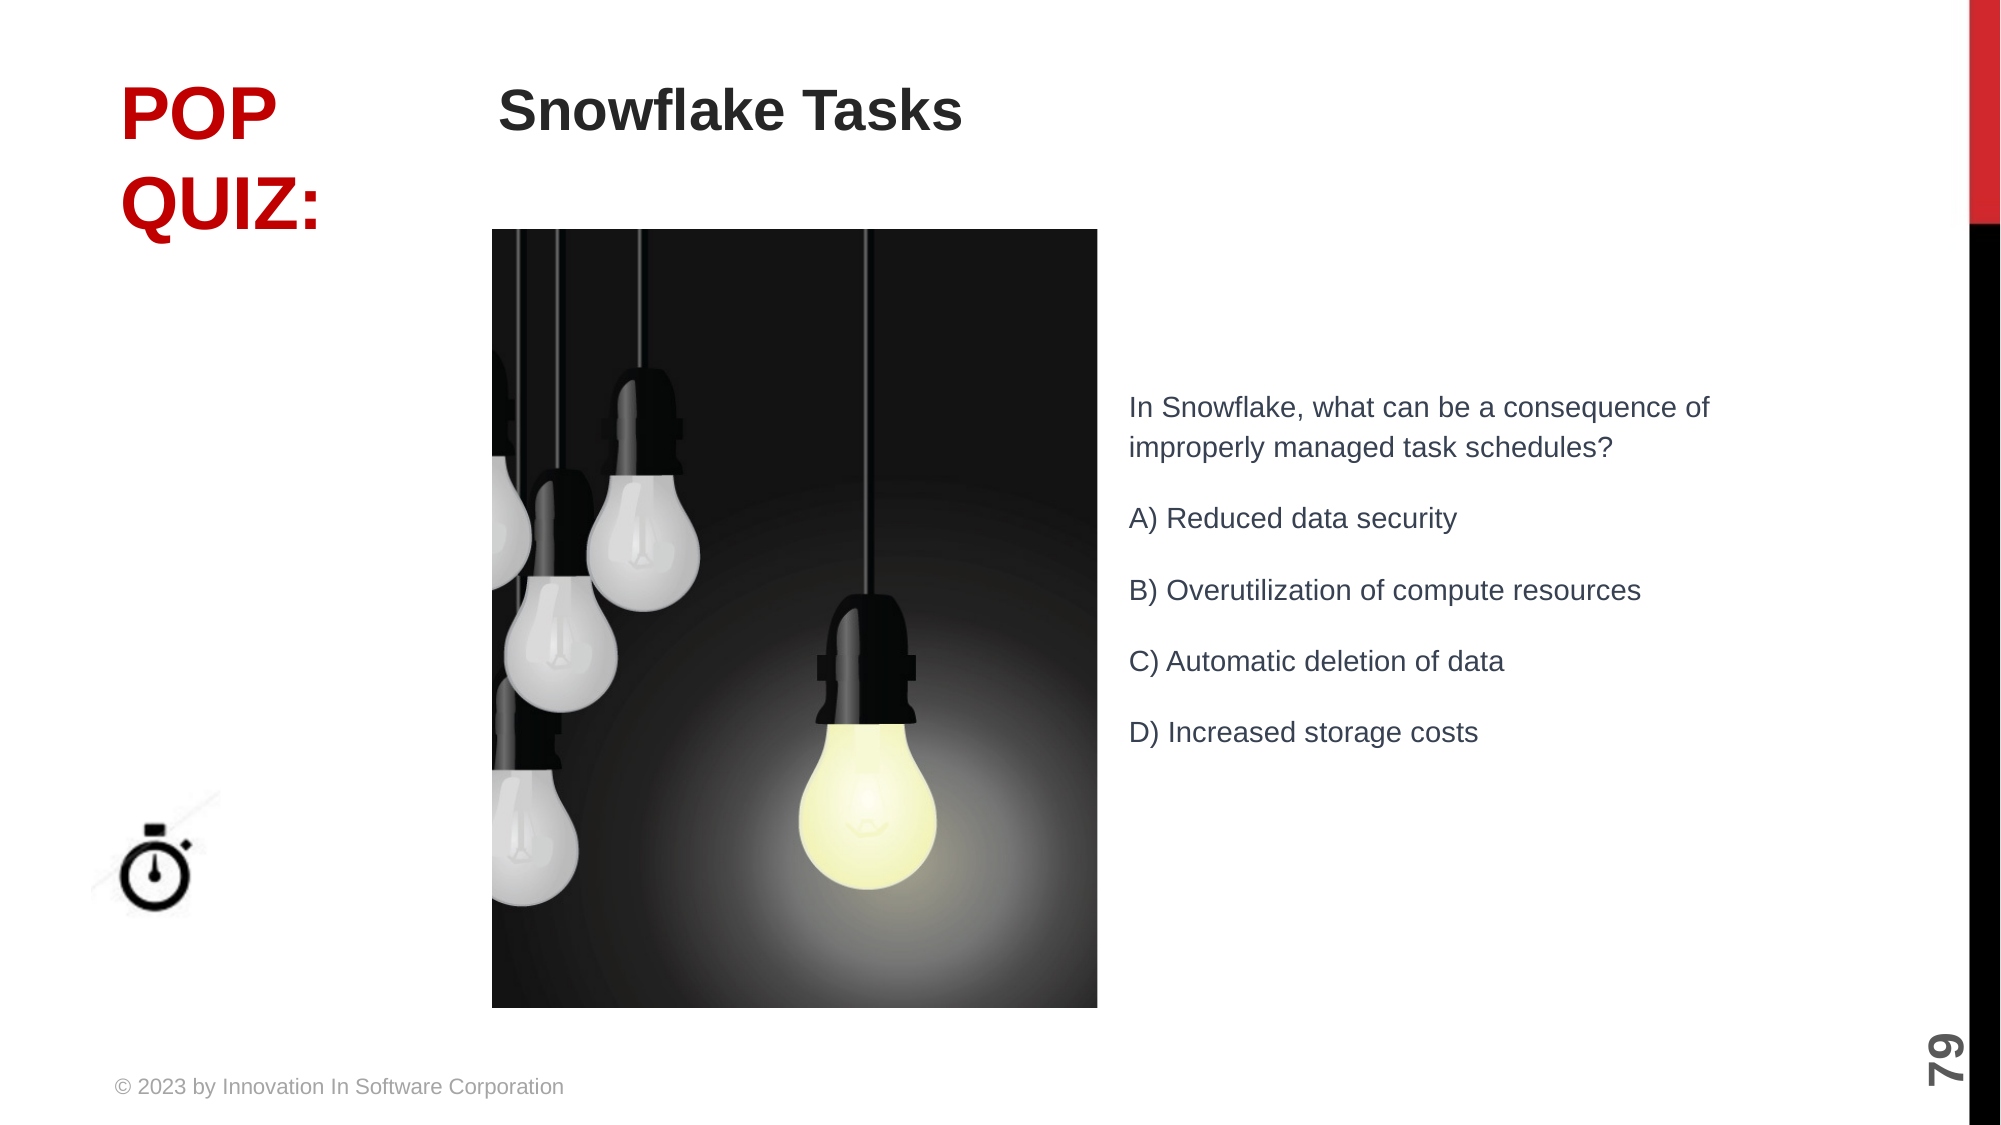

# Snowflake Tasks

In Snowflake, what can be a consequence of improperly managed task schedules?
A) Reduced data security
B) Overutilization of compute resources
C) Automatic deletion of data
D) Increased storage costs

5 MINUTES
79
© 2023 by Innovation In Software Corporation